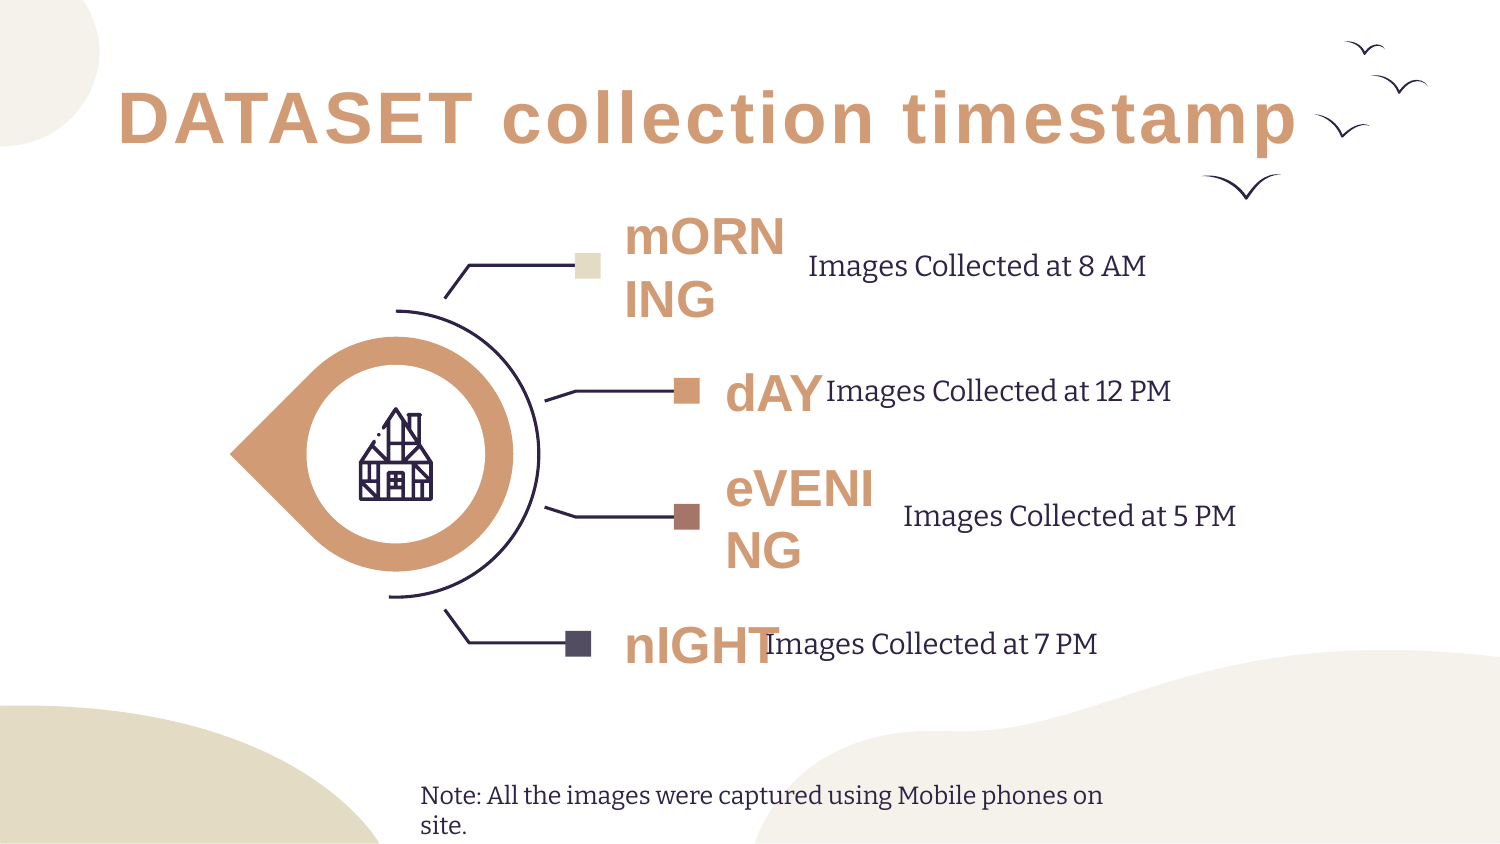

# DATASET collection timestamp
mORNING
Images Collected at 8 AM

Images Collected at 12 PM
dAY

Images Collected at 5 PM
eVENING

nIGHT
Images Collected at 7 PM

Note: All the images were captured using Mobile phones on site.